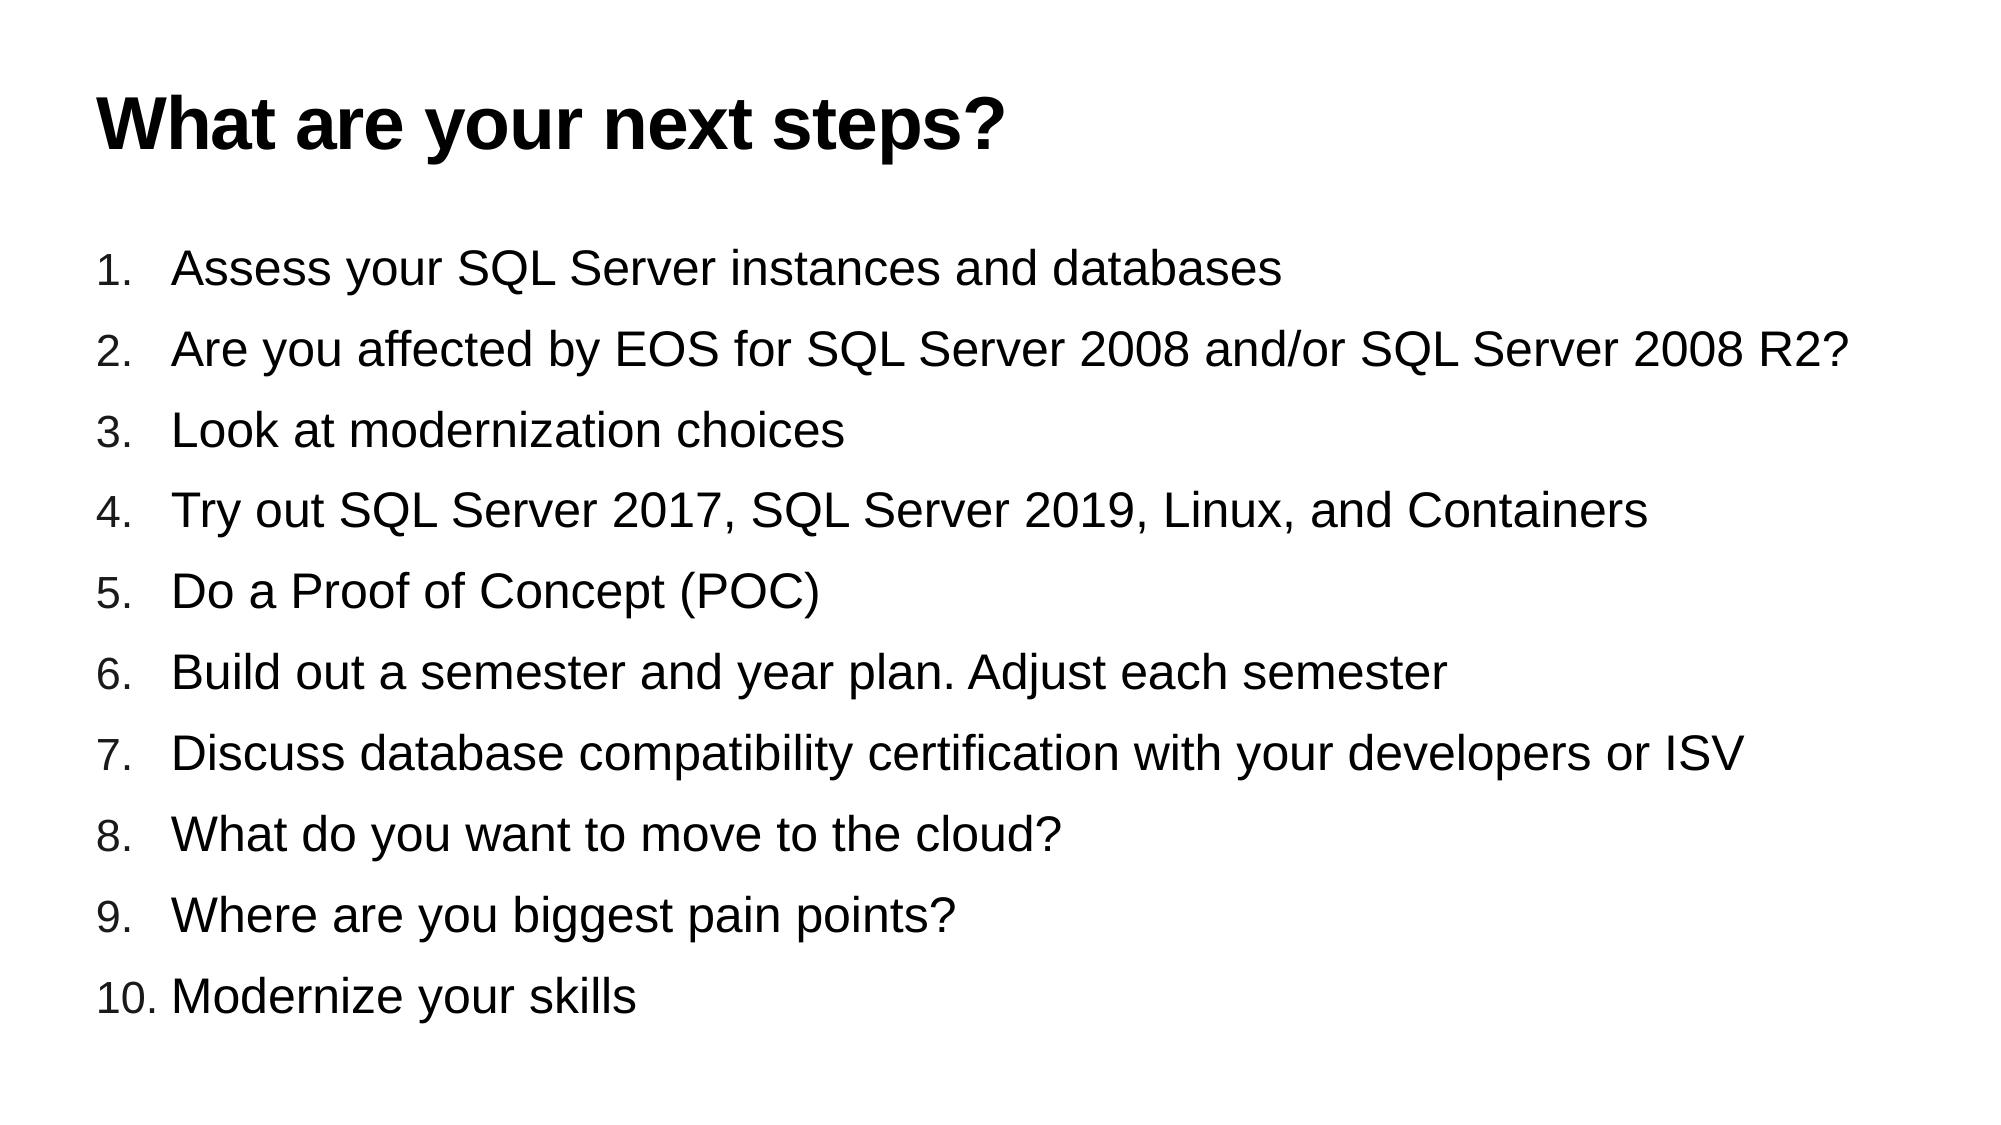

# What are your next steps?
Assess your SQL Server instances and databases
Are you affected by EOS for SQL Server 2008 and/or SQL Server 2008 R2?
Look at modernization choices
Try out SQL Server 2017, SQL Server 2019, Linux, and Containers
Do a Proof of Concept (POC)
Build out a semester and year plan. Adjust each semester
Discuss database compatibility certification with your developers or ISV
What do you want to move to the cloud?
Where are you biggest pain points?
Modernize your skills